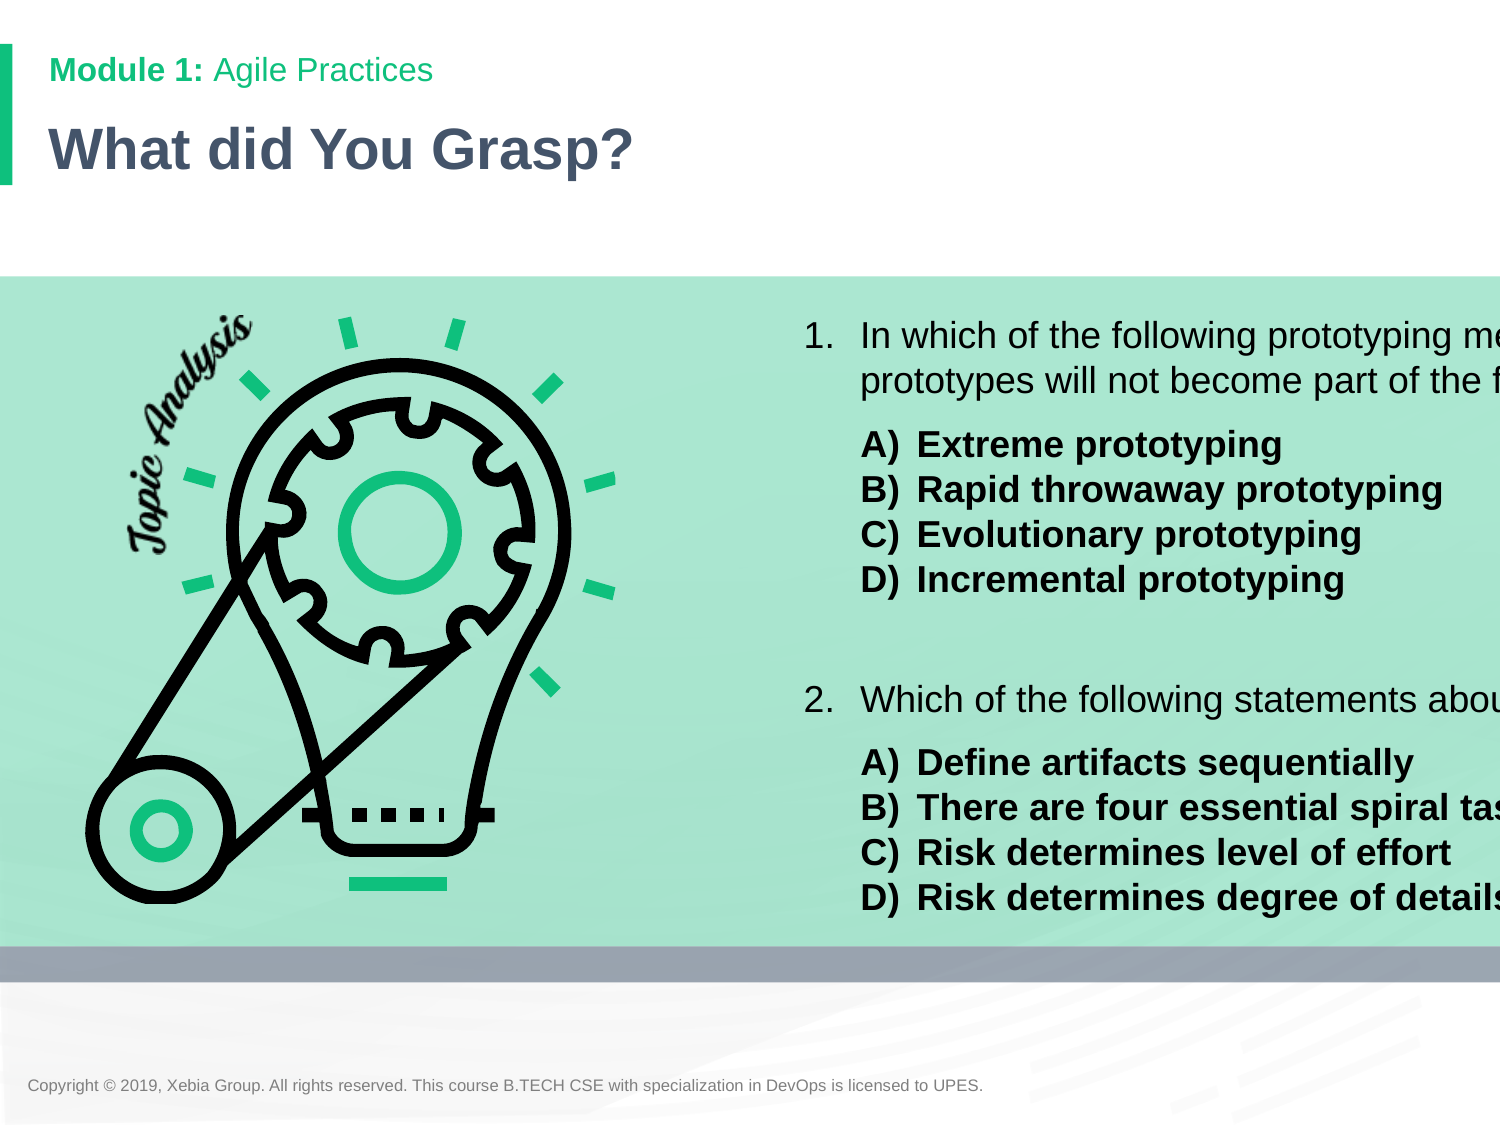

# What did You Grasp?
In which of the following prototyping methods, initially created prototypes will not become part of the final version of the software?
Extreme prototyping
Rapid throwaway prototyping
Evolutionary prototyping
Incremental prototyping

Which of the following statements about Spiral model is true?
Define artifacts sequentially
There are four essential spiral tasks
Risk determines level of effort
Risk determines degree of details